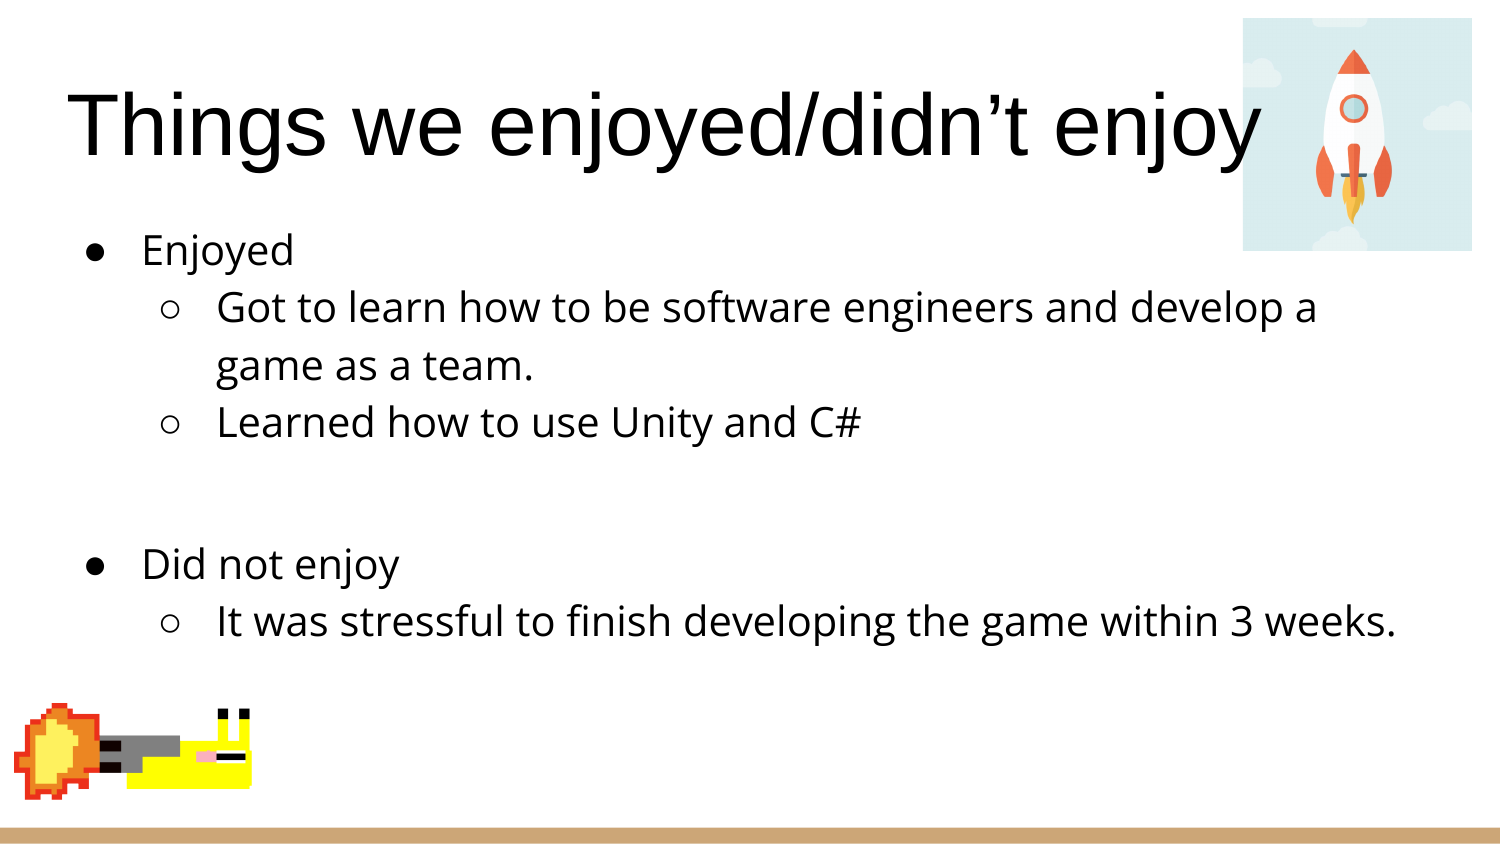

# Things we enjoyed/didn’t enjoy
Enjoyed
Got to learn how to be software engineers and develop a game as a team.
Learned how to use Unity and C#

Did not enjoy
It was stressful to finish developing the game within 3 weeks.